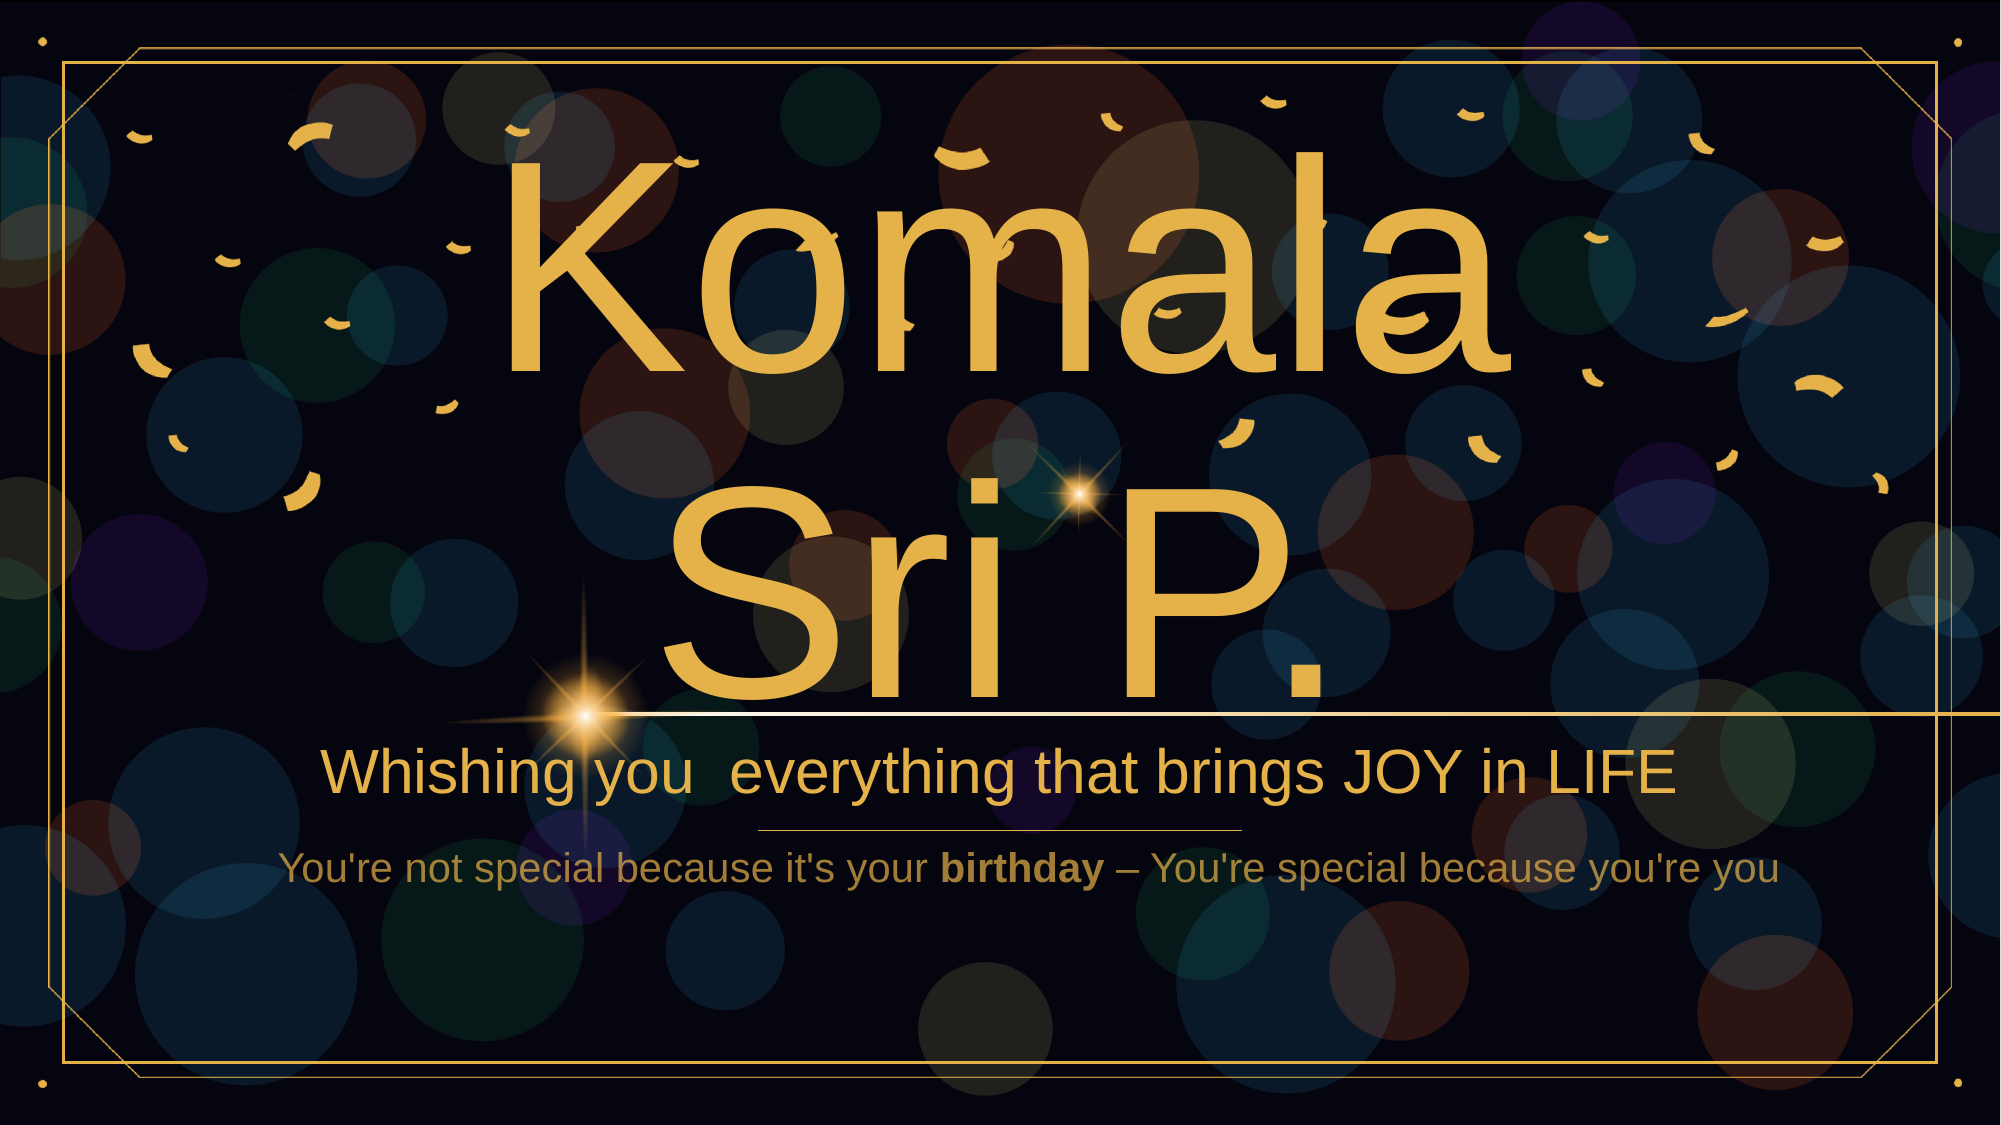

# Komala Sri P.
Whishing you  everything that brings JOY in LIFE
You're not special because it's your birthday – You're special because you're you